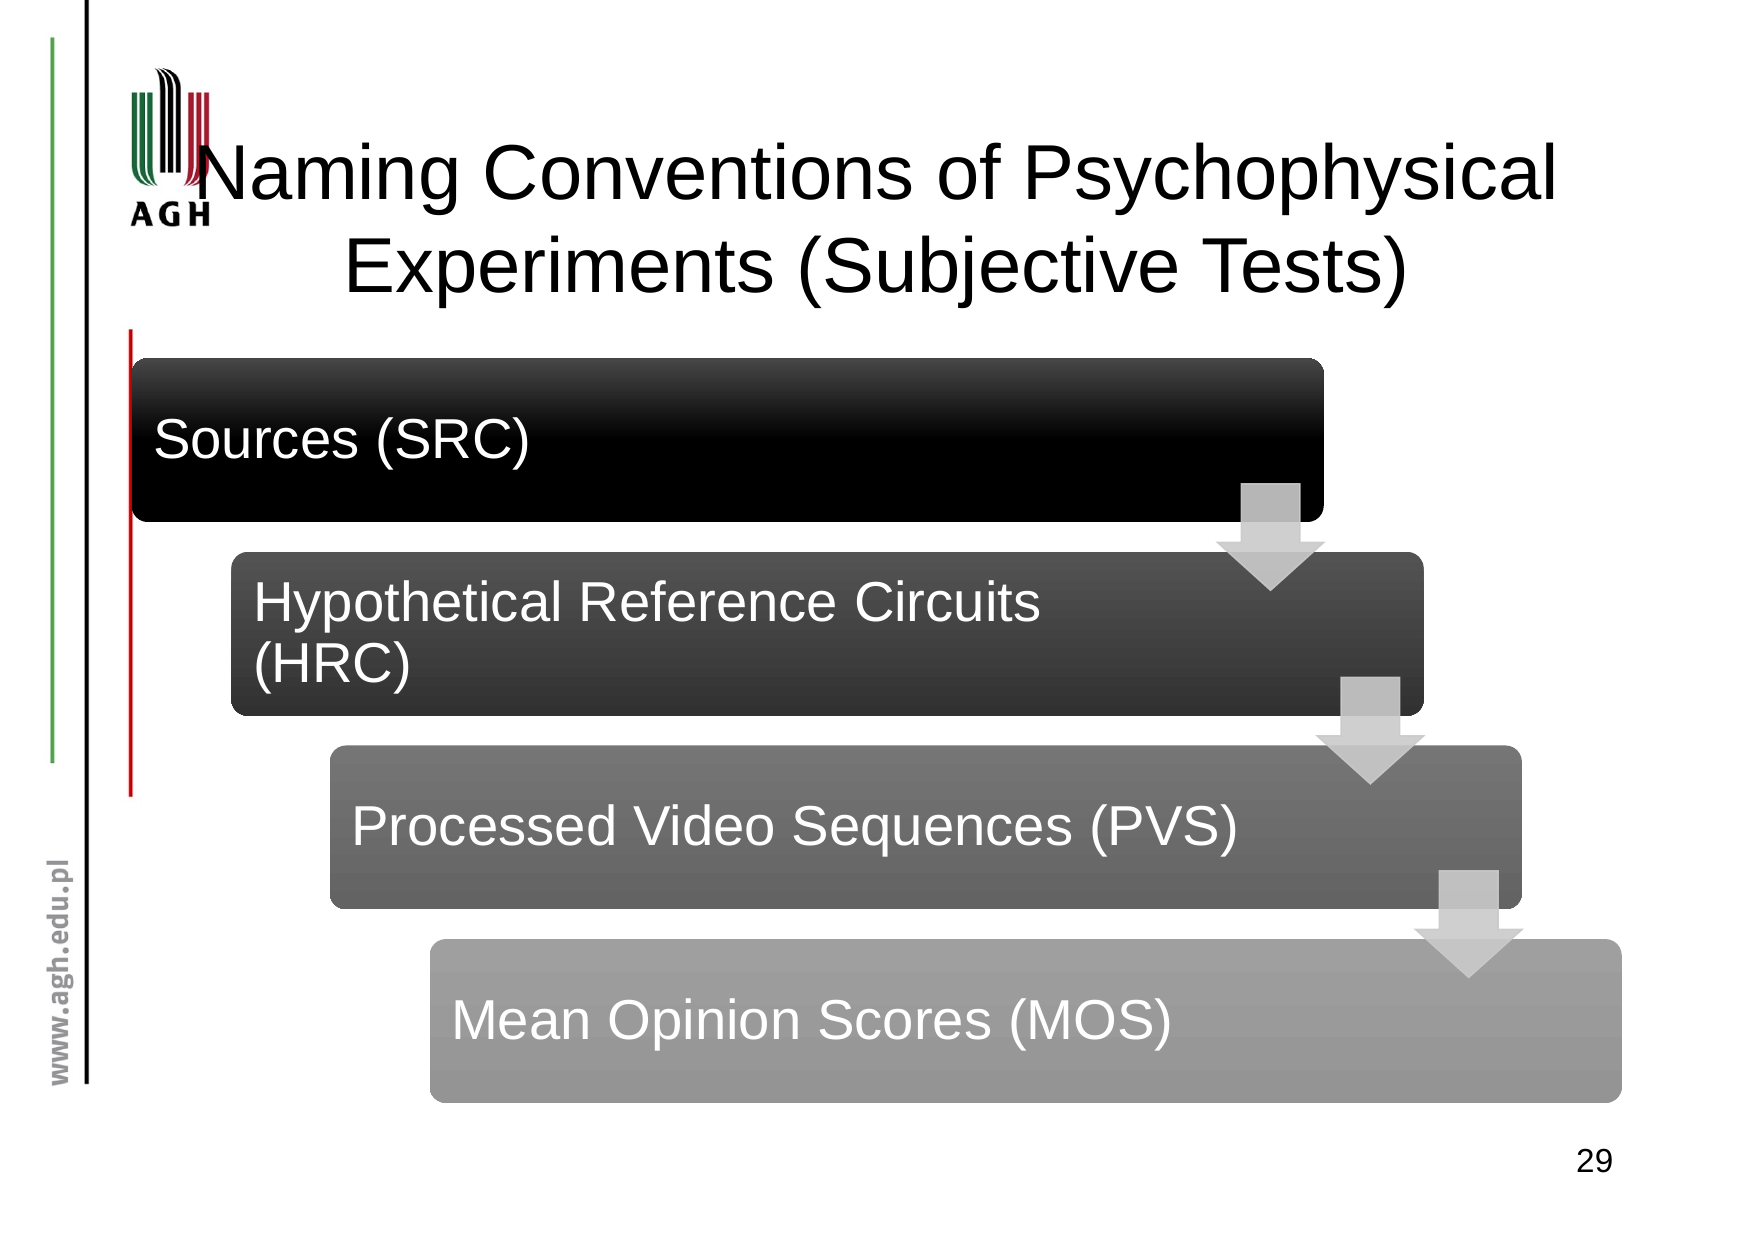

# Naming Conventions of Psychophysical Experiments (Subjective Tests)

Sources (SRC)

Hypothetical Reference Circuits (HRC)

Processed Video Sequences (PVS)

Mean Opinion Scores (MOS)
29